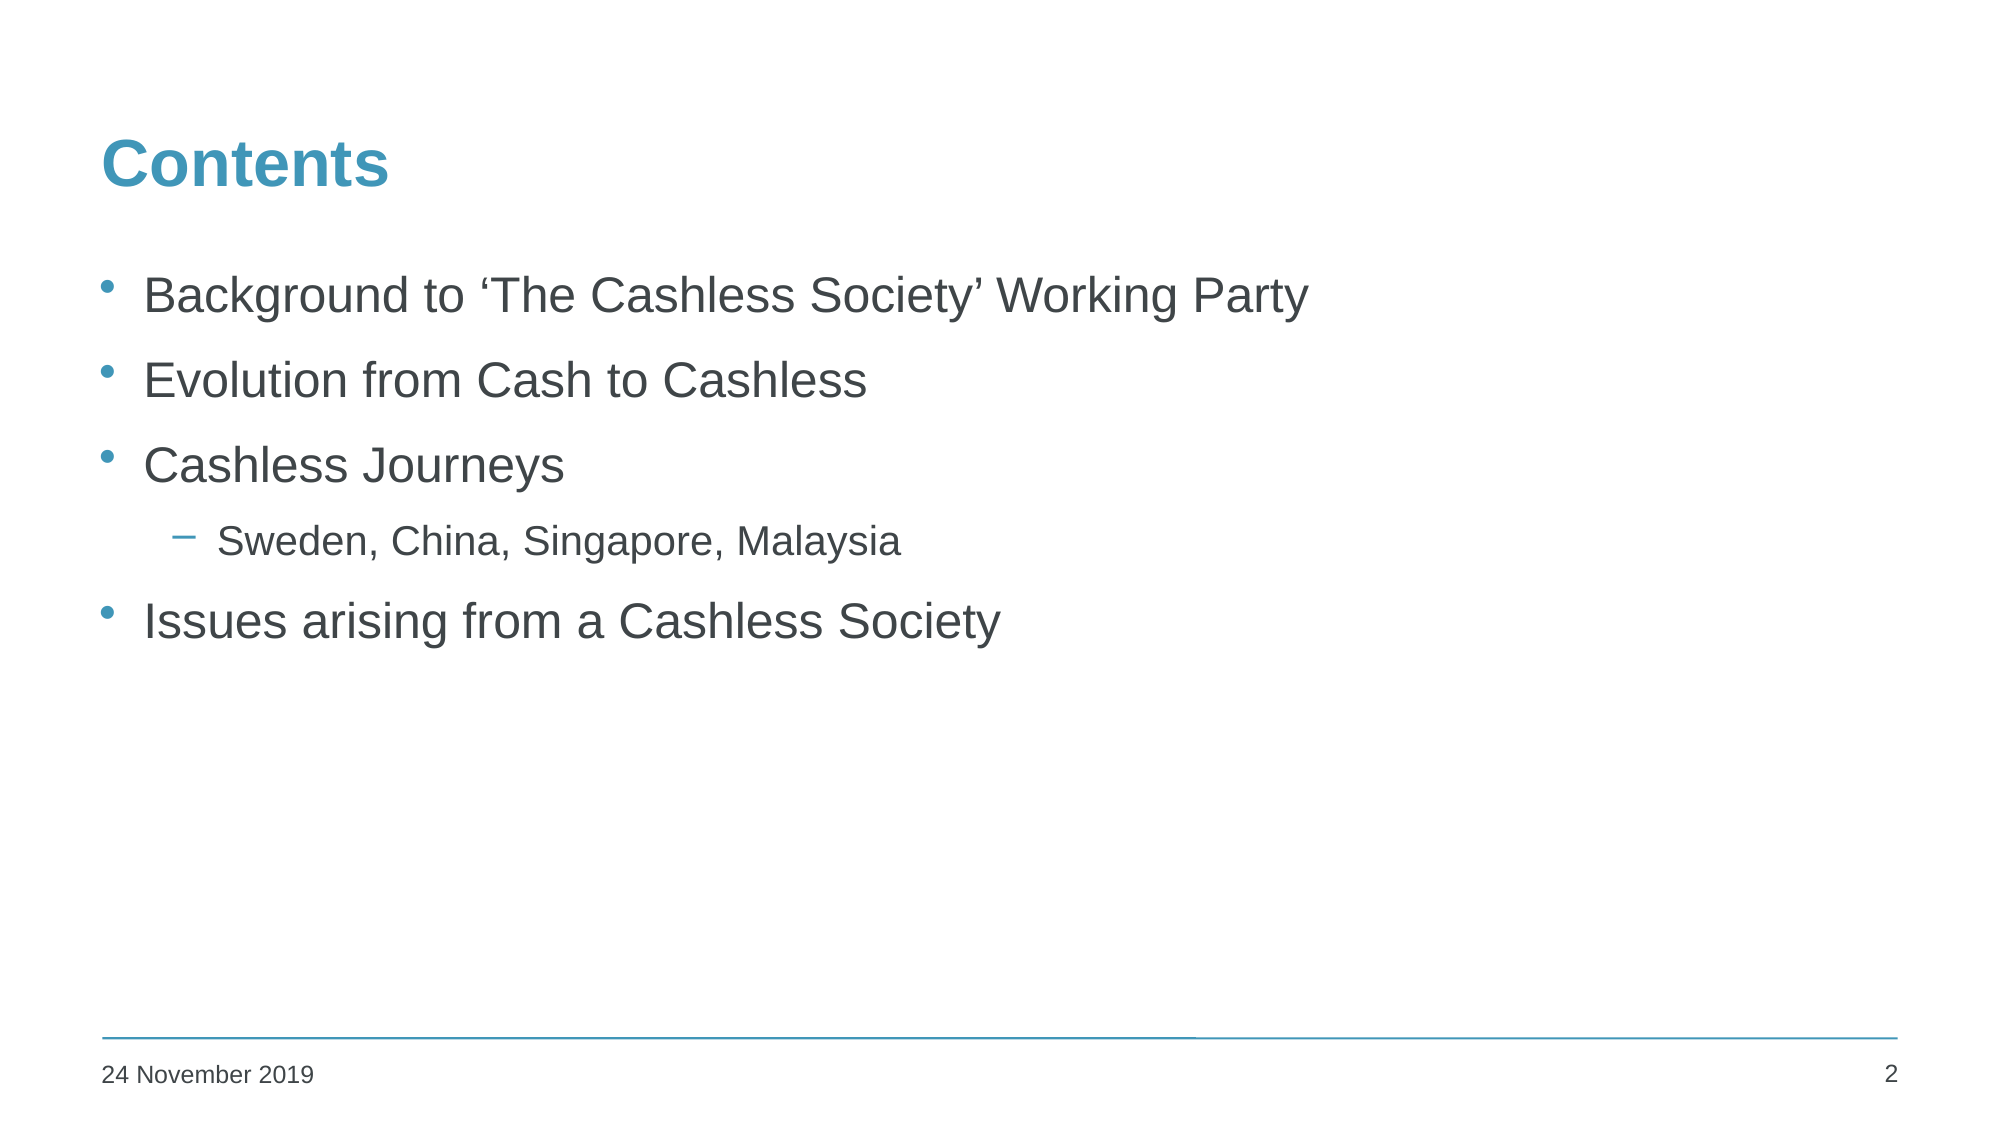

# Contents
Background to ‘The Cashless Society’ Working Party
Evolution from Cash to Cashless
Cashless Journeys
Sweden, China, Singapore, Malaysia
Issues arising from a Cashless Society

2
24 November 2019